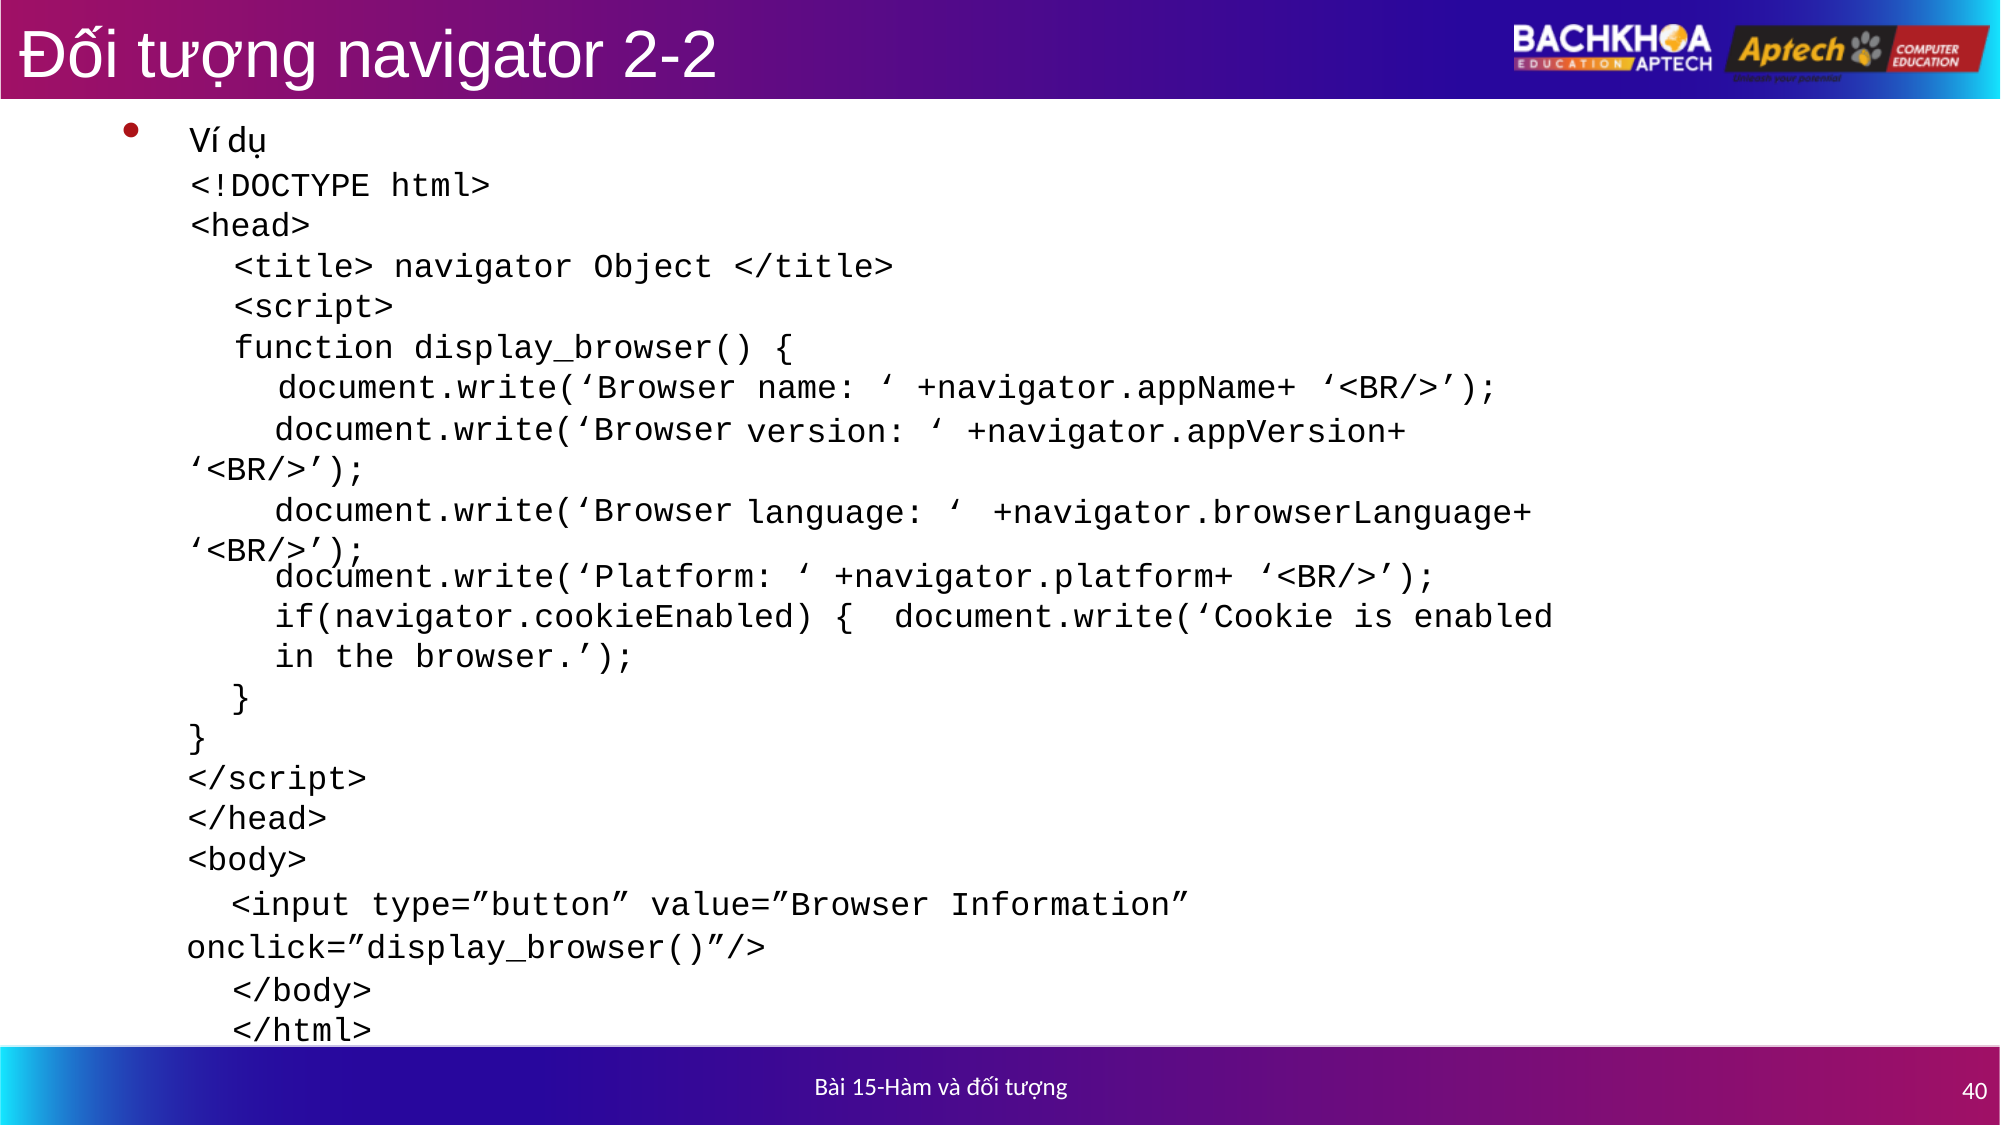

# Đối tượng navigator 2-2
Ví dụ
<!DOCTYPE html>
<head>
<title> navigator Object </title>
<script>
function display_browser() {
document.write(‘Browser name: ‘ +navigator.appName+ ‘<BR/>’);
document.write(‘Browser  ‘<BR/>’);
document.write(‘Browser ‘<BR/>’);
version: ‘ +navigator.appVersion+
language: ‘	+navigator.browserLanguage+
document.write(‘Platform: ‘ +navigator.platform+ ‘<BR/>’);
if(navigator.cookieEnabled) {  document.write(‘Cookie is enabled in the browser.’);
}
}
</script>
</head>
<body>
<input type=”button” value=”Browser Information”  onclick=”display_browser()”/>
</body>
</html>
Bài 15-Hàm và đối tượng
40